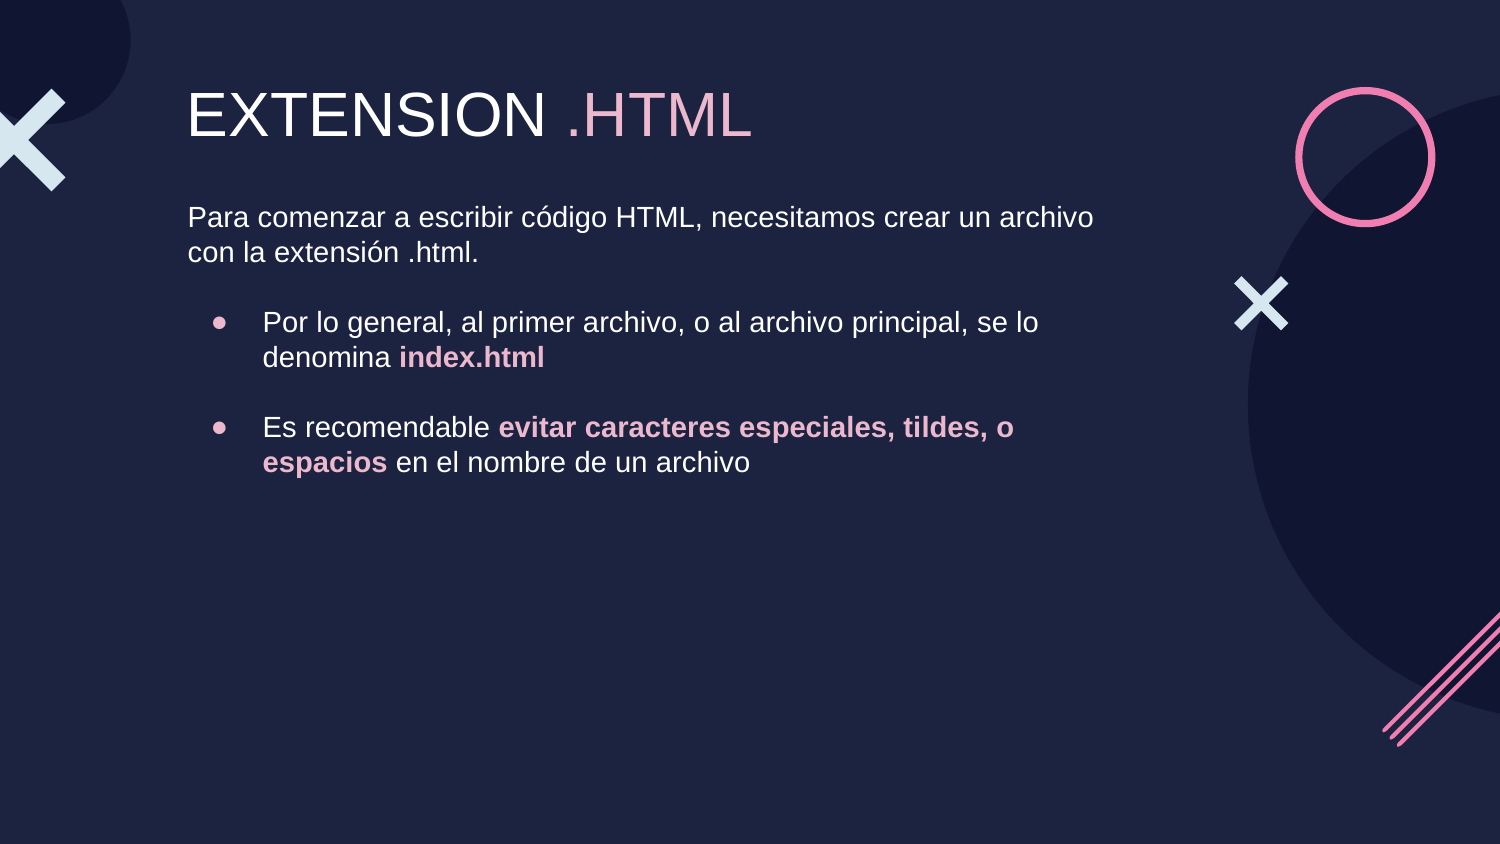

# EXTENSION .HTML

Para comenzar a escribir código HTML, necesitamos crear un archivo con la extensión .html.

Por lo general, al primer archivo, o al archivo principal, se lo denomina index.html

Es recomendable evitar caracteres especiales, tildes, o espacios en el nombre de un archivo